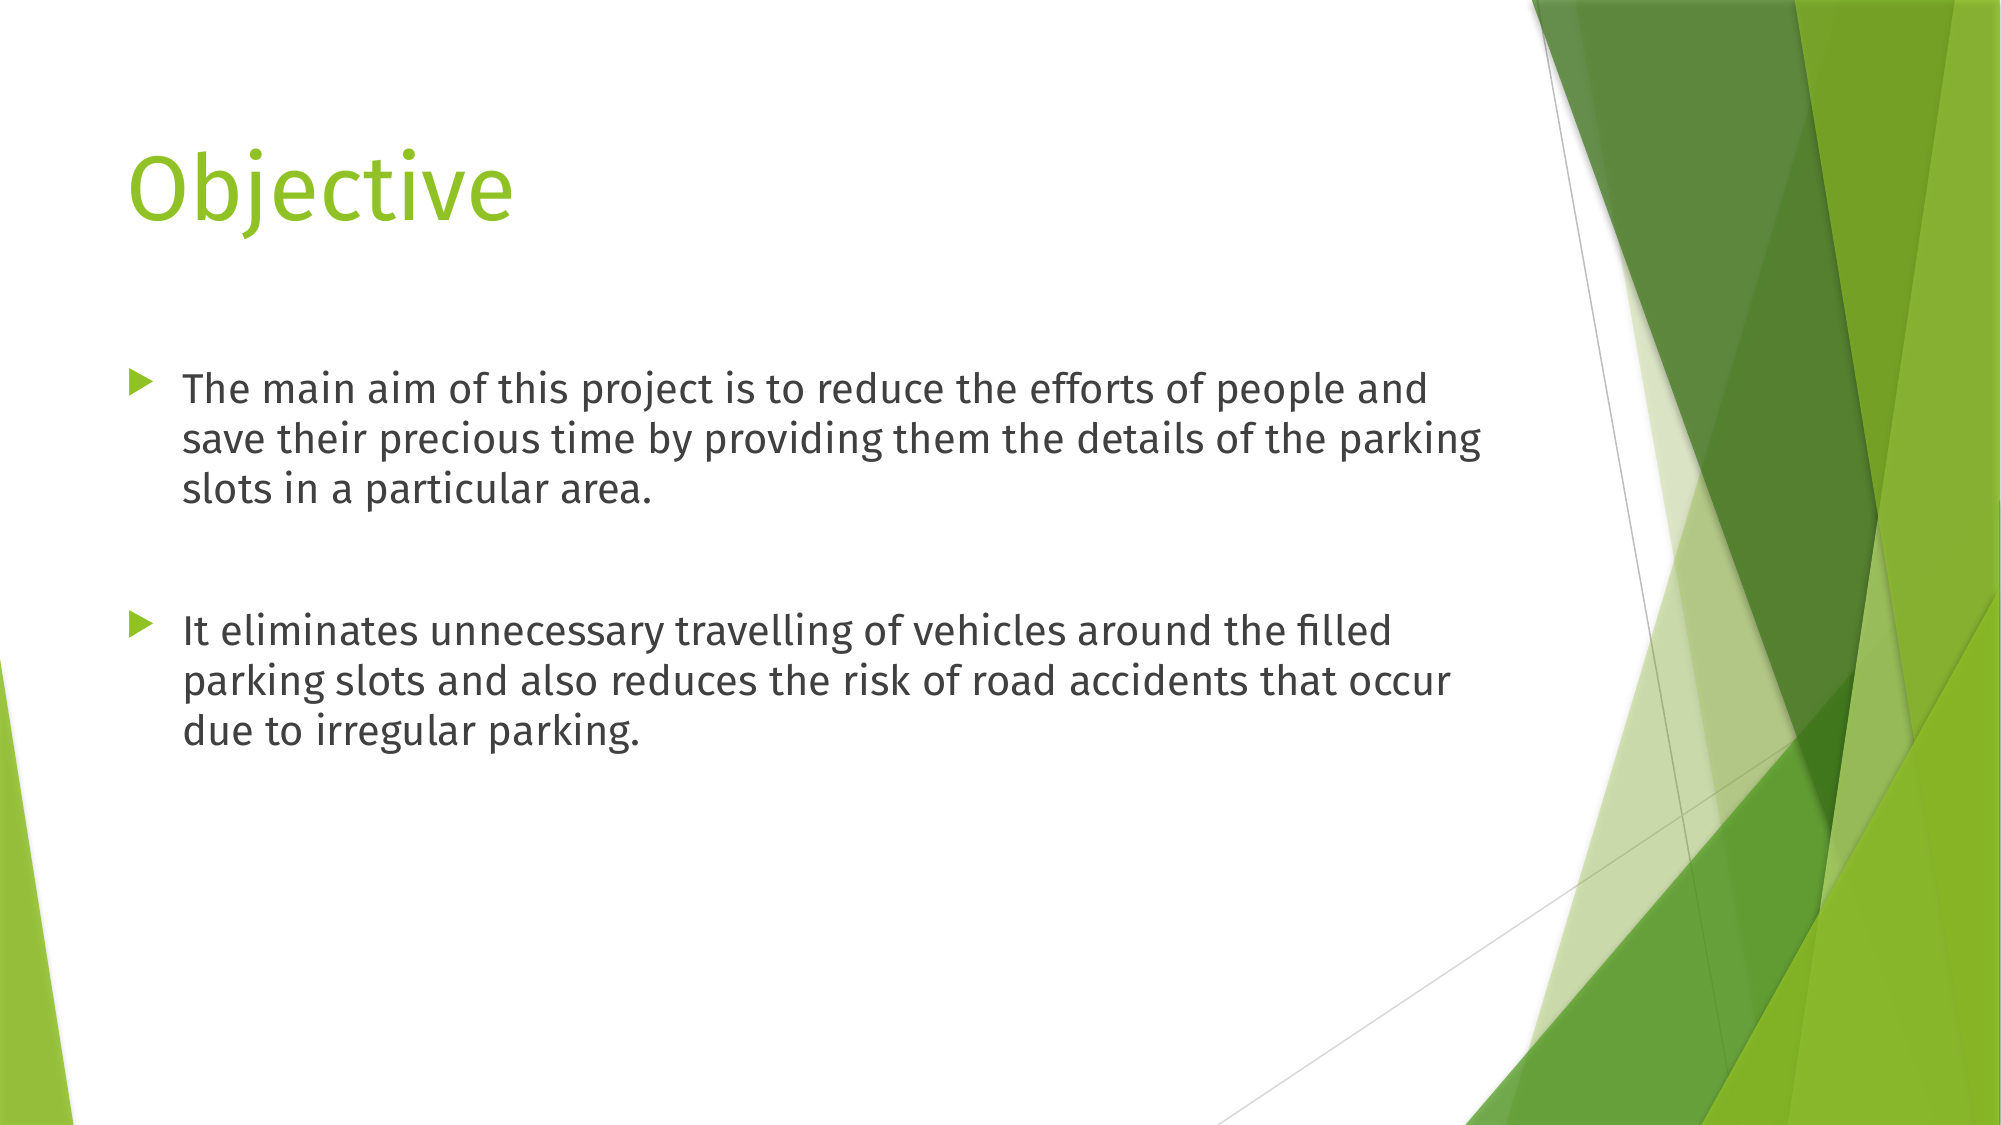

# Objective
The main aim of this project is to reduce the efforts of people and save their precious time by providing them the details of the parking slots in a particular area.

It eliminates unnecessary travelling of vehicles around the filled parking slots and also reduces the risk of road accidents that occur due to irregular parking.